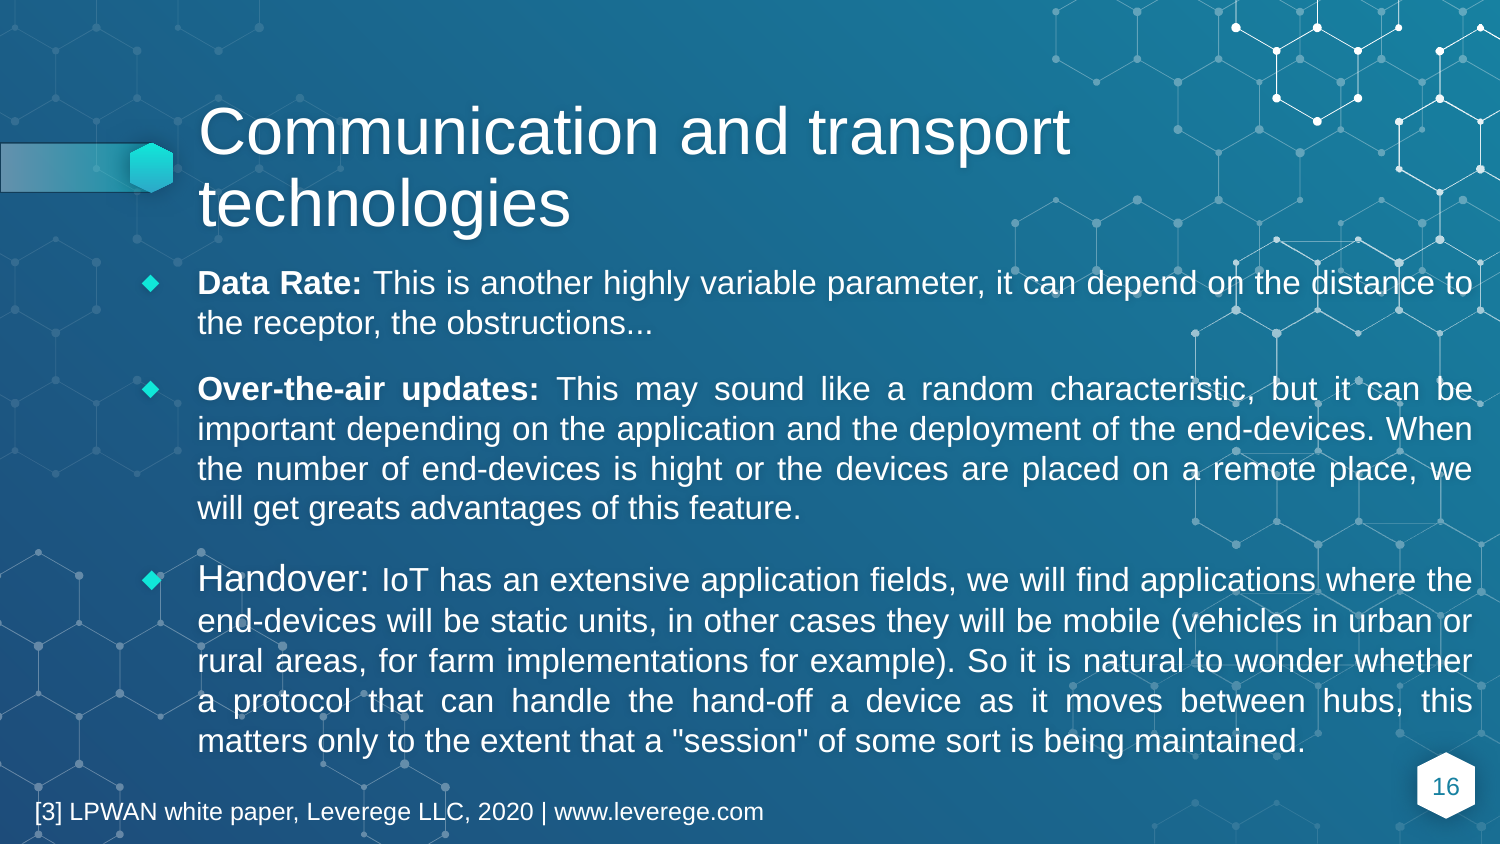

# Communication and transport technologies
Data Rate: This is another highly variable parameter, it can depend on the distance to the receptor, the obstructions...
Over-the-air updates: This may sound like a random characteristic, but it can be important depending on the application and the deployment of the end-devices. When the number of end-devices is hight or the devices are placed on a remote place, we will get greats advantages of this feature.
Handover: IoT has an extensive application fields, we will find applications where the end-devices will be static units, in other cases they will be mobile (vehicles in urban or rural areas, for farm implementations for example). So it is natural to wonder whether a protocol that can handle the hand-off a device as it moves between hubs, this matters only to the extent that a "session" of some sort is being maintained.
16
[3] LPWAN white paper, Leverege LLC, 2020 | www.leverege.com